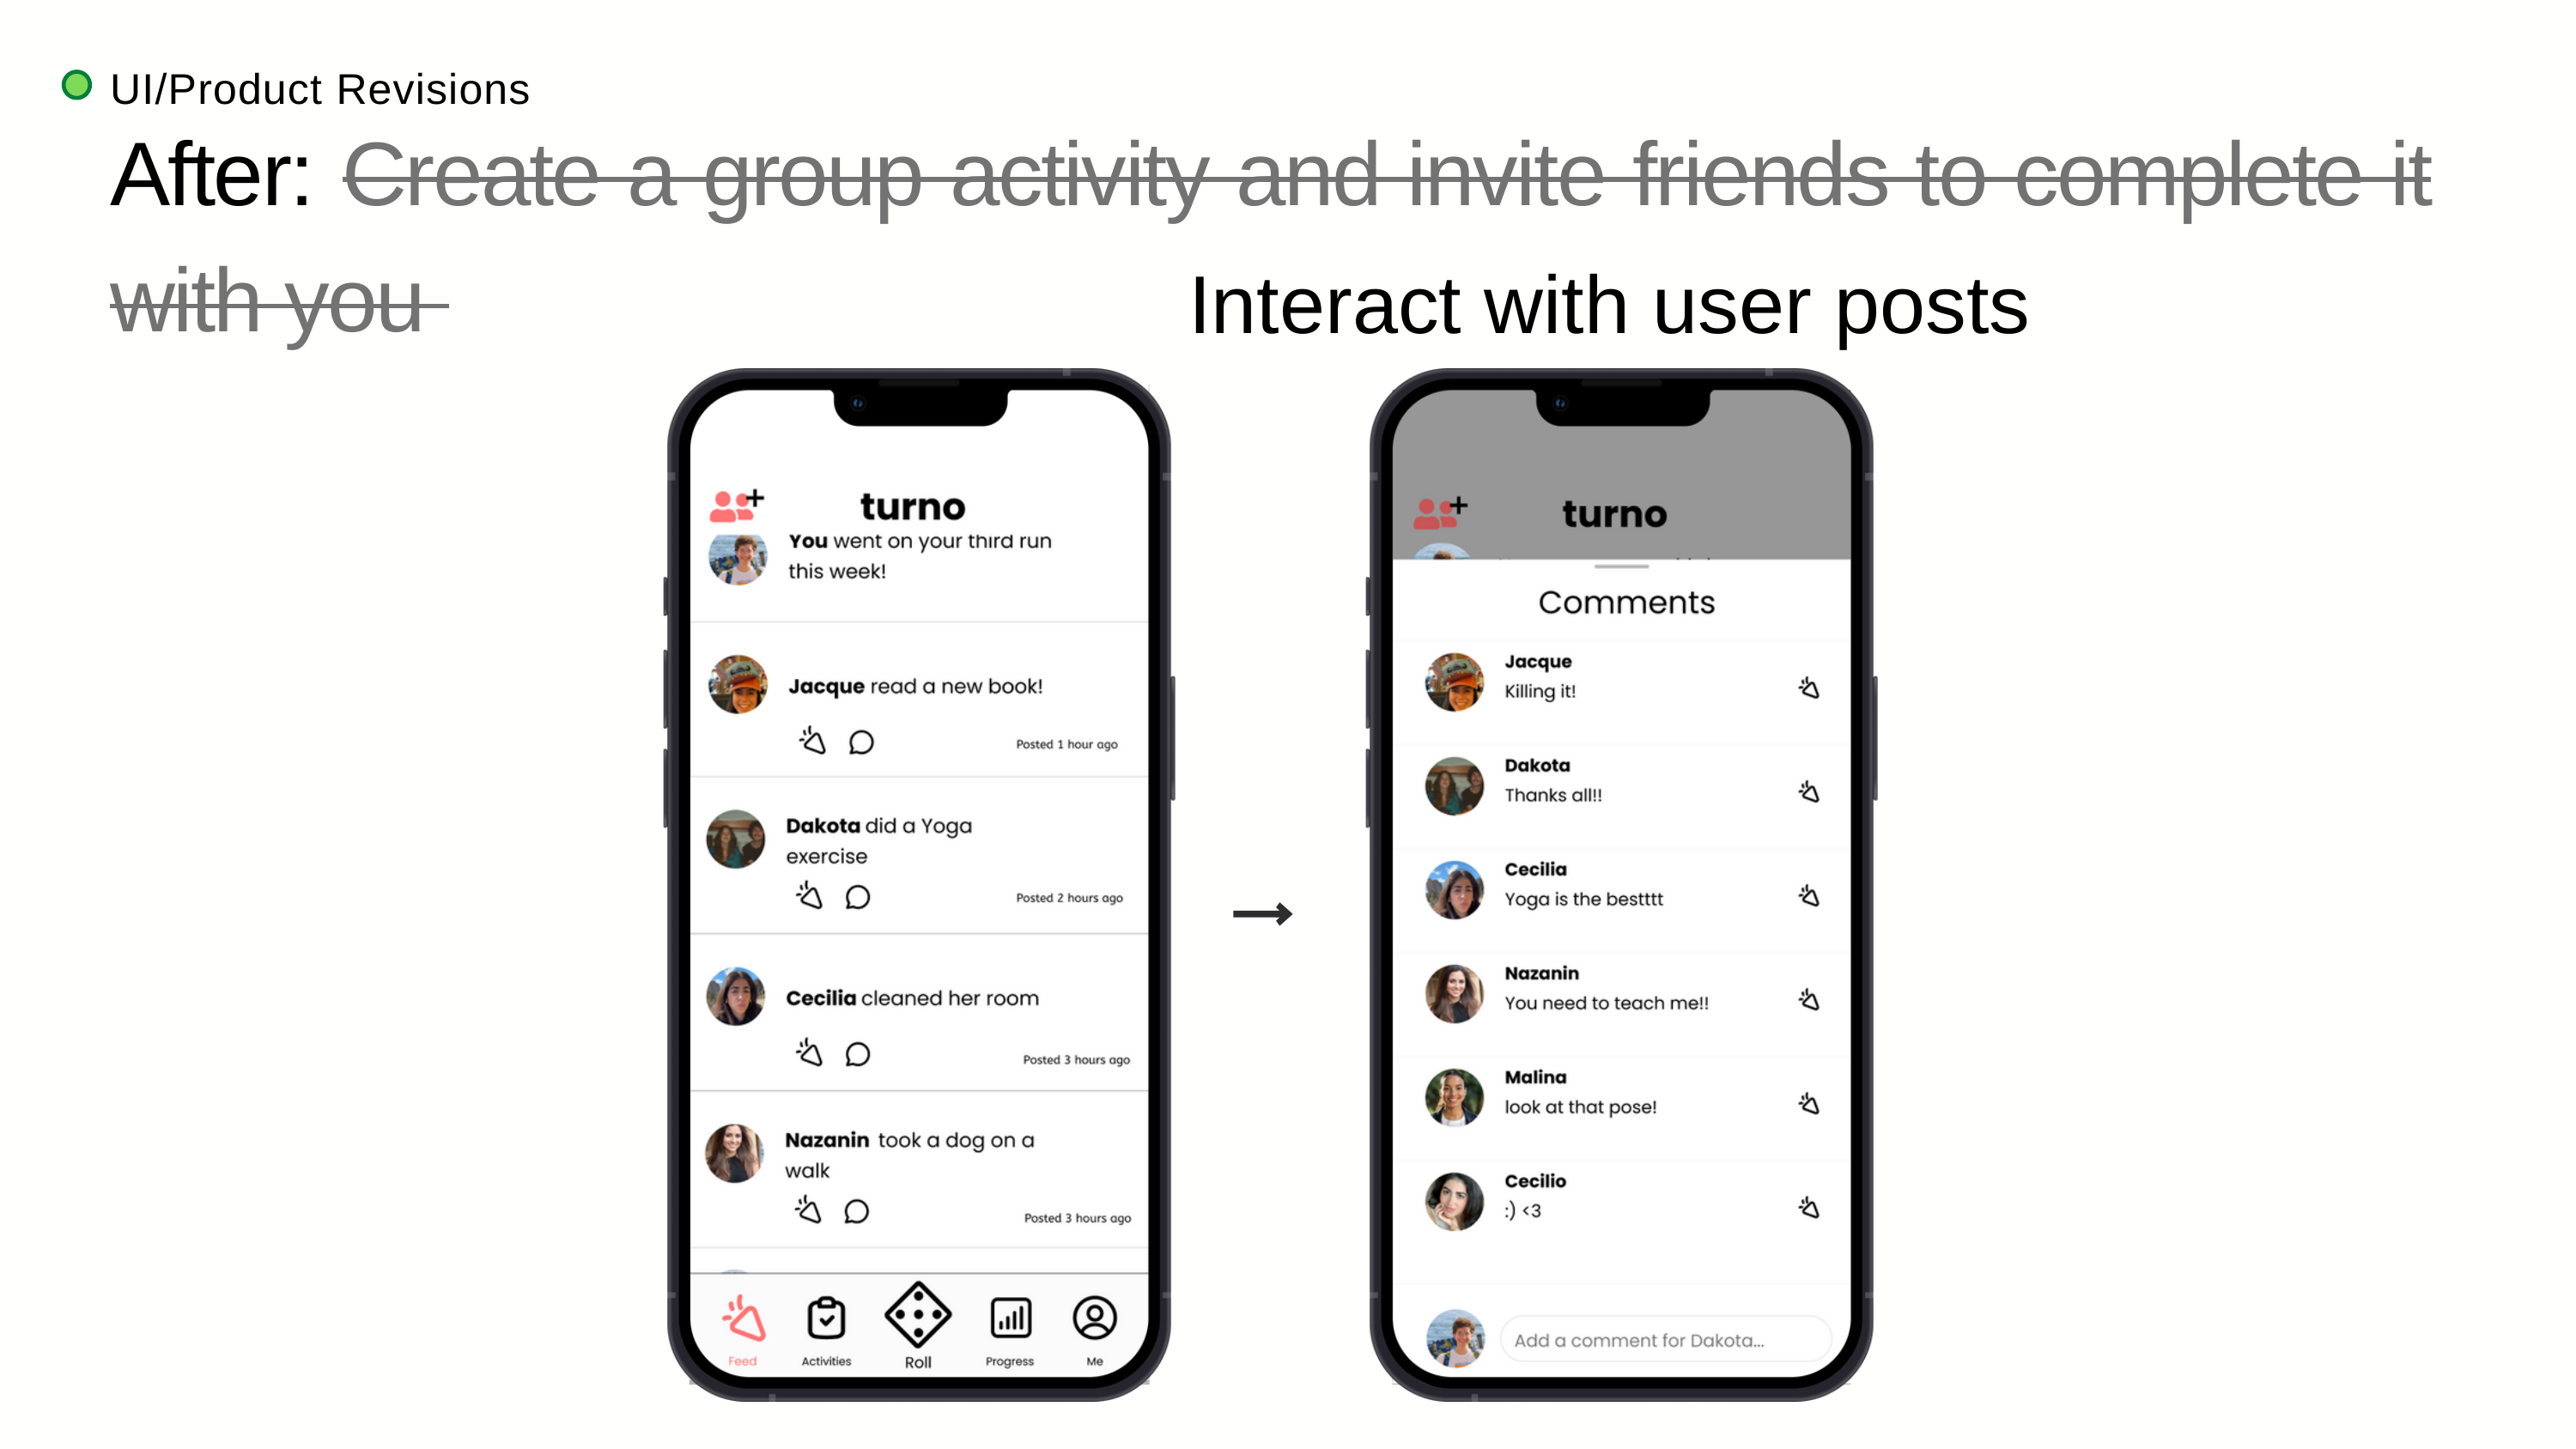

UI/Product Revisions

After: Create a group activity and invite friends to complete it with you
Interact with user posts